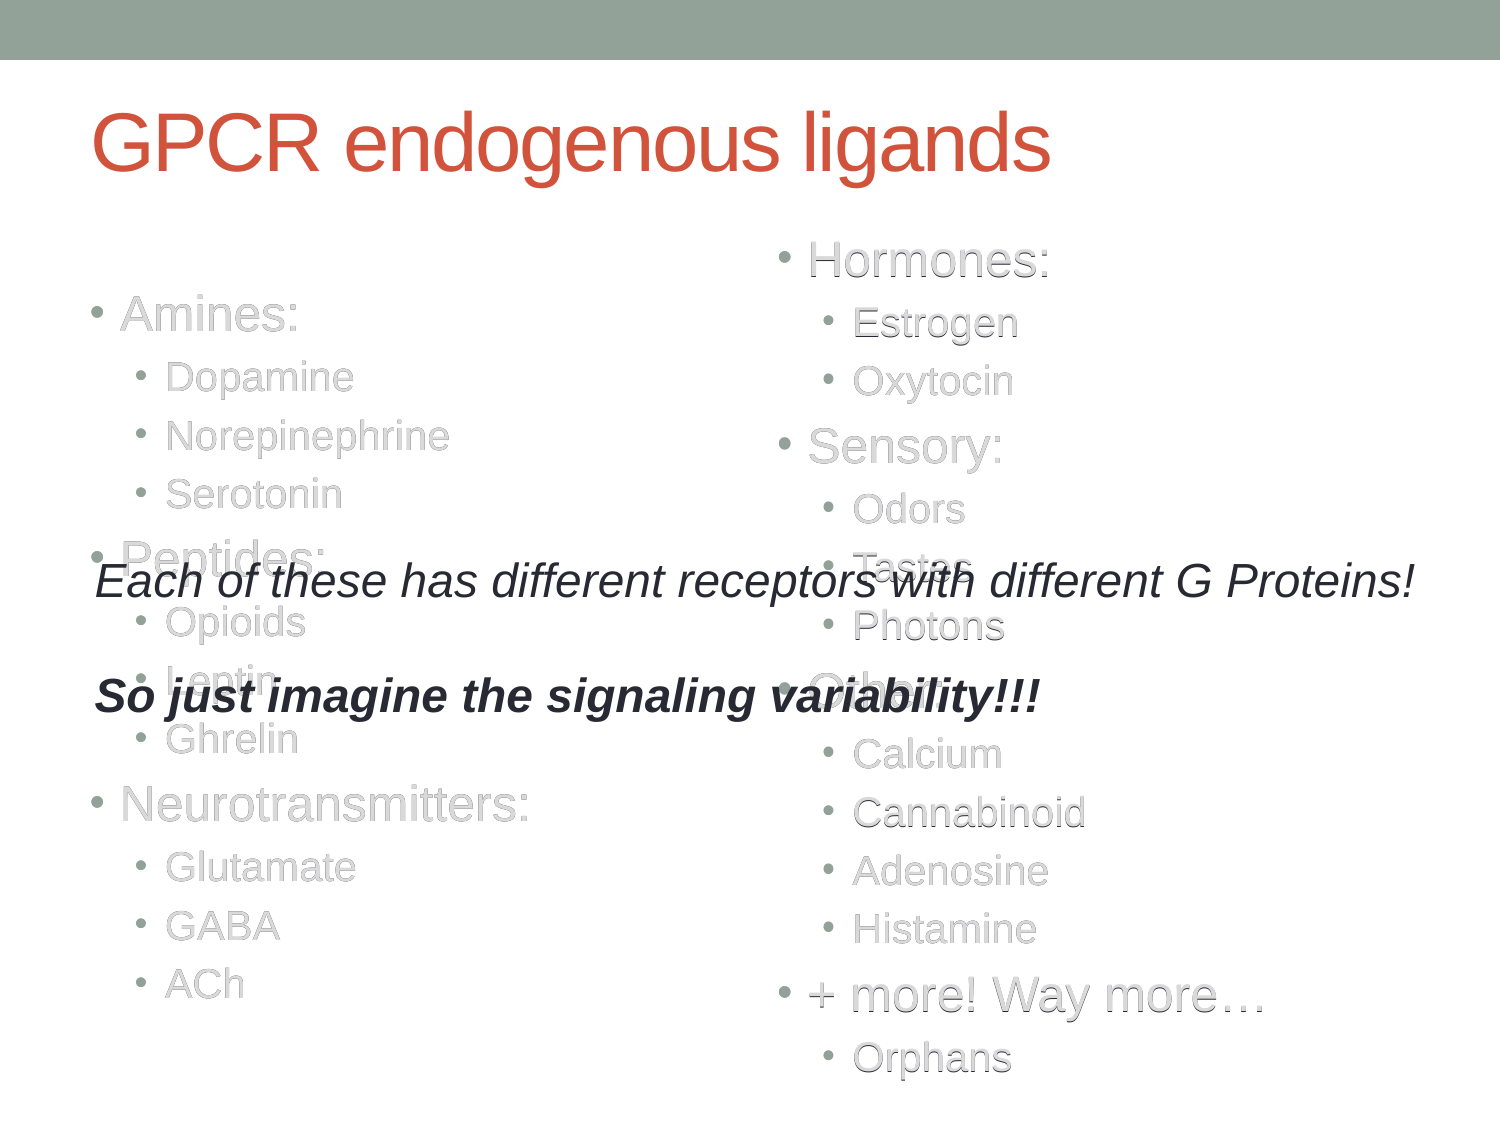

# GPCR endogenous ligands
Hormones:
Estrogen
Oxytocin
Sensory:
Odors
Tastes
Photons
Other:
Calcium
Cannabinoid
Adenosine
Histamine
+ more! Way more…
Orphans
Hormones:
Estrogen
Oxytocin
Sensory:
Odors
Tastes
Photons
Other:
Calcium
Cannabinoid
Adenosine
Histamine
+ more! Way more…
Orphans
Amines:
Dopamine
Norepinephrine
Serotonin
Peptides:
Opioids
Leptin
Ghrelin
Neurotransmitters:
Glutamate
GABA
ACh
Amines:
Dopamine
Norepinephrine
Serotonin
Peptides:
Opioids
Leptin
Ghrelin
Neurotransmitters:
Glutamate
GABA
ACh
Each of these has different receptors with different G Proteins!

So just imagine the signaling variability!!!